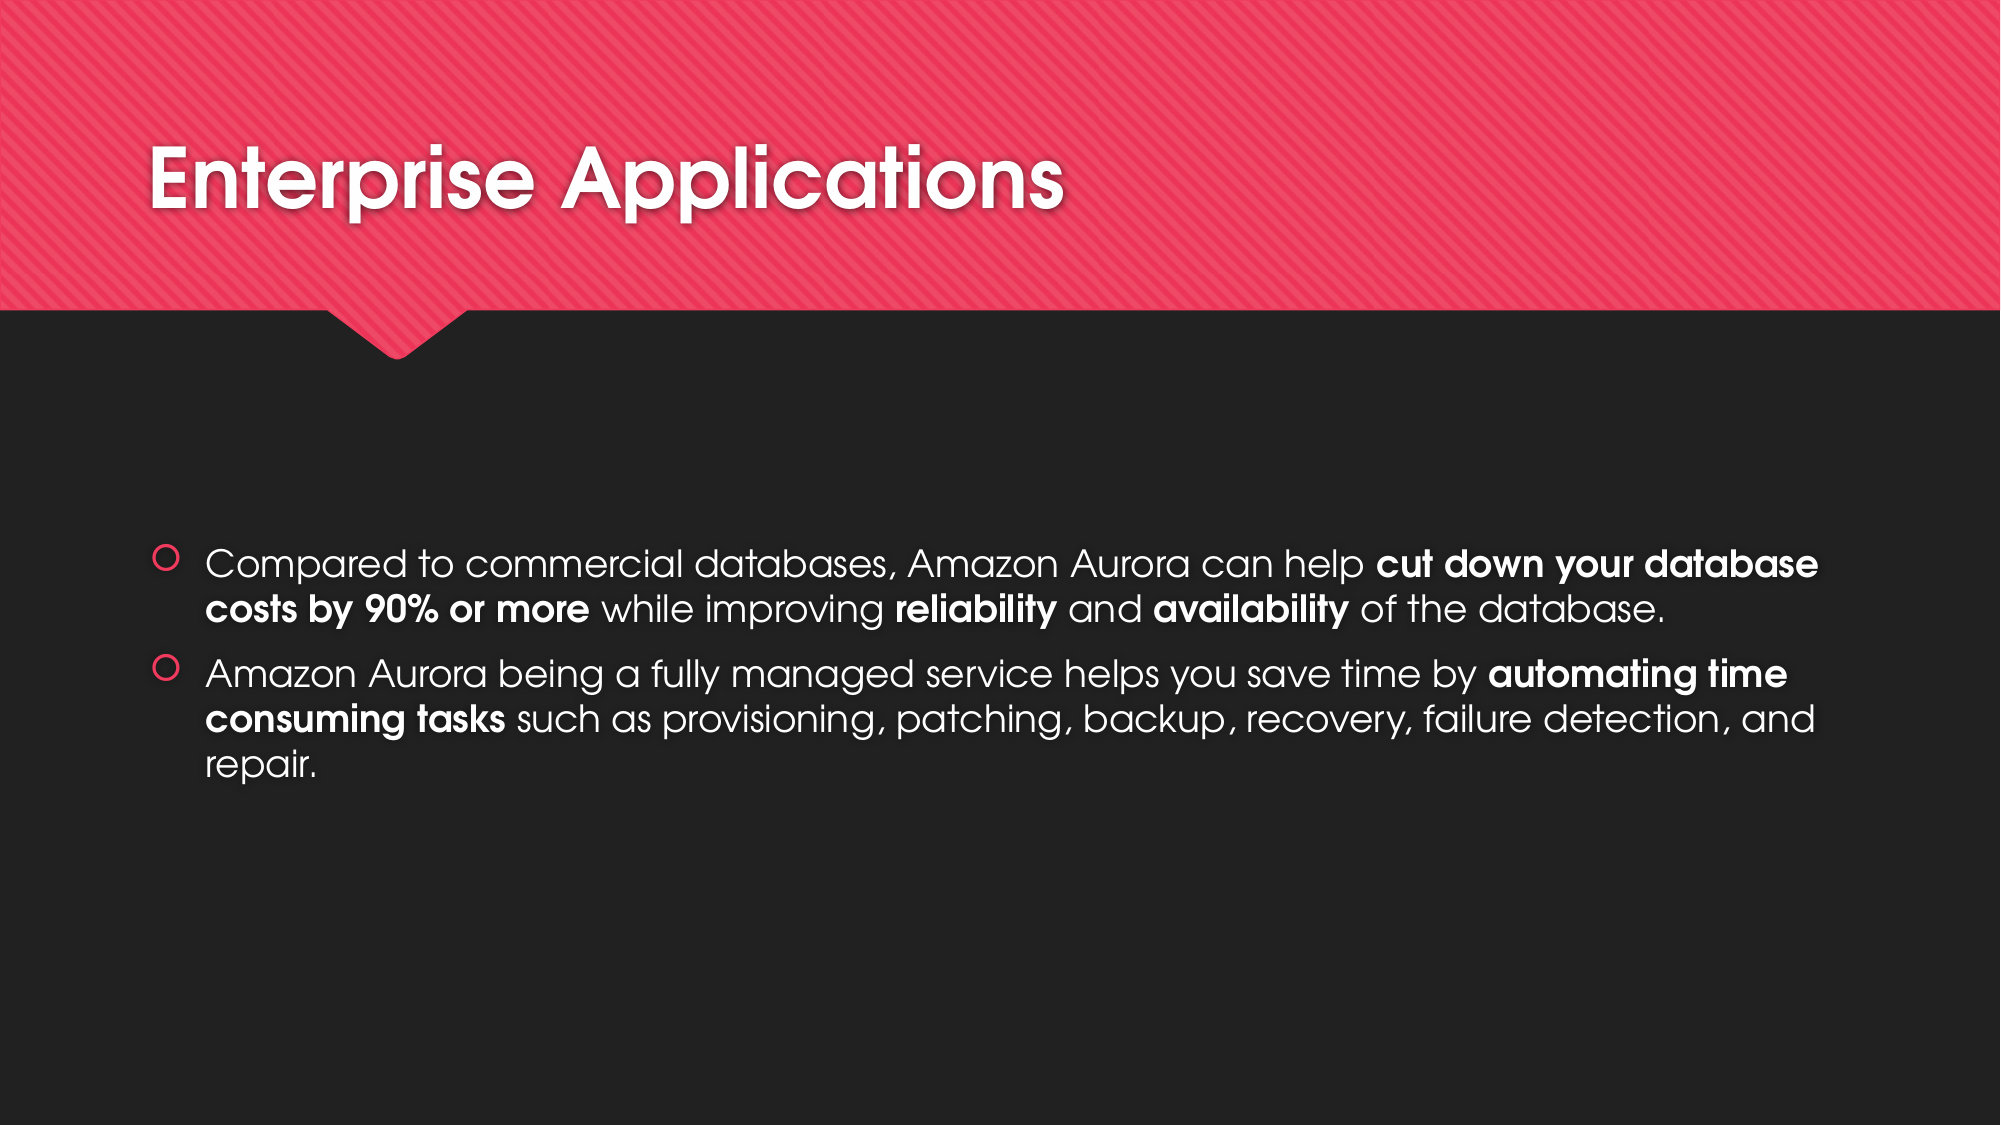

# Enterprise Applications
Compared to commercial databases, Amazon Aurora can help cut down your database costs by 90% or more while improving reliability and availability of the database.
Amazon Aurora being a fully managed service helps you save time by automating time consuming tasks such as provisioning, patching, backup, recovery, failure detection, and repair.